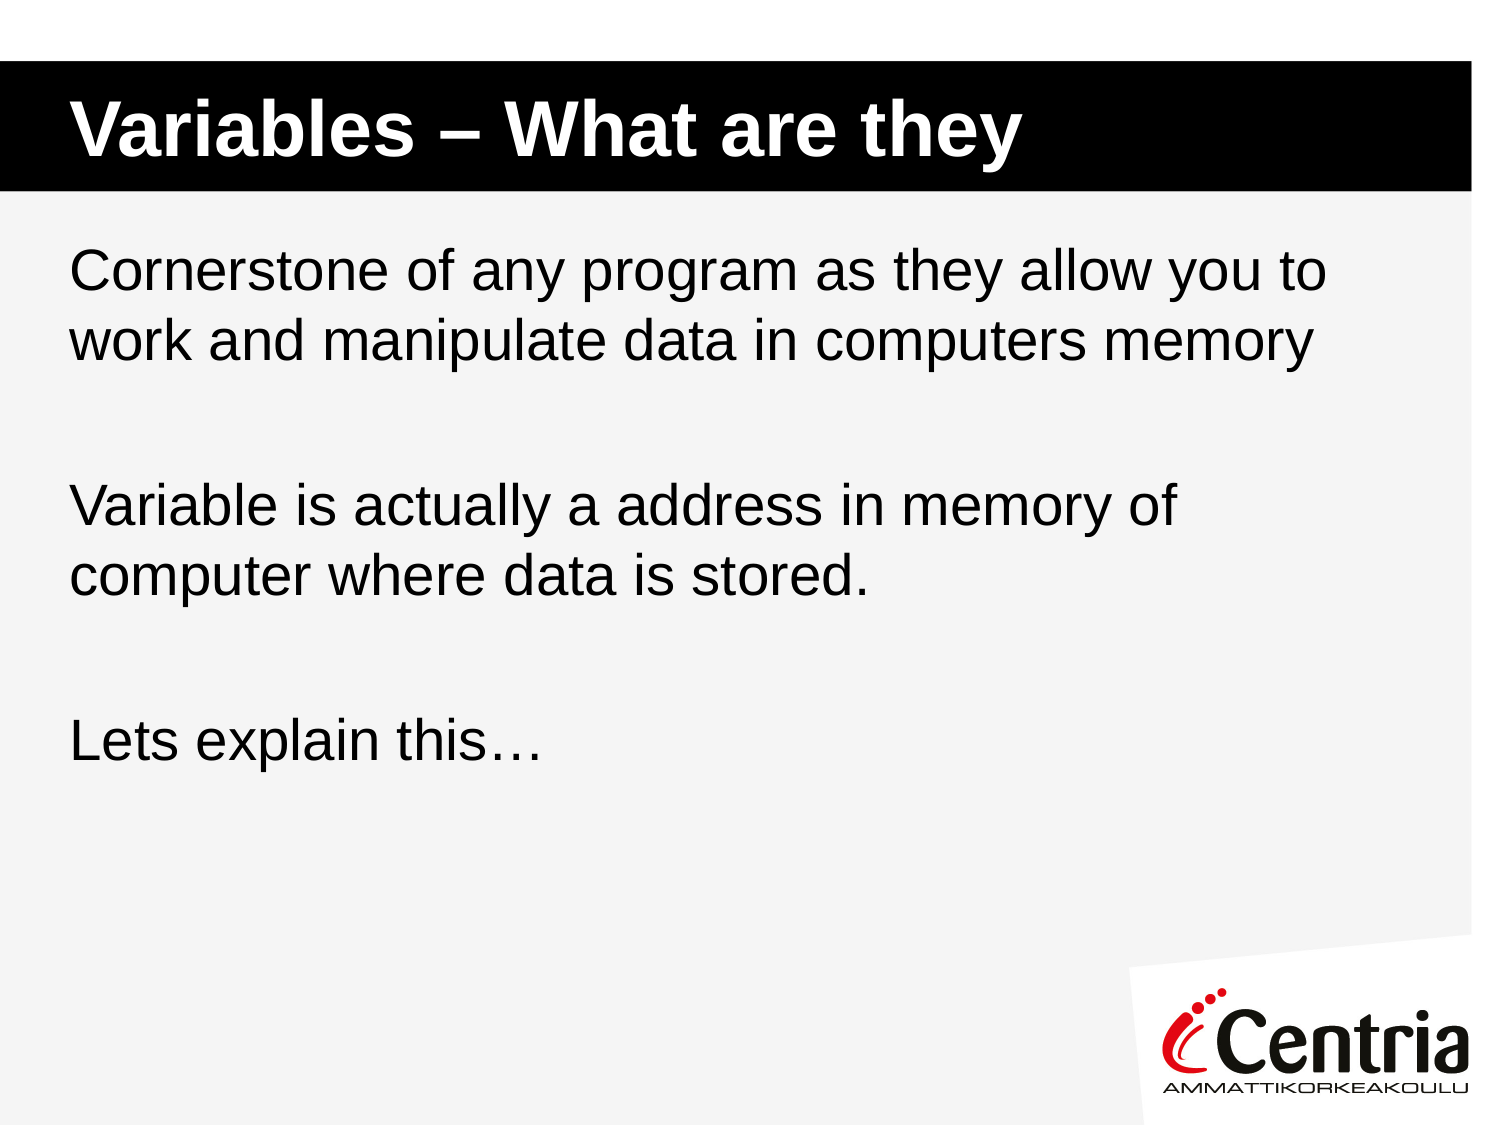

# Variables – What are they
Cornerstone of any program as they allow you to work and manipulate data in computers memory

Variable is actually a address in memory of computer where data is stored.

Lets explain this…